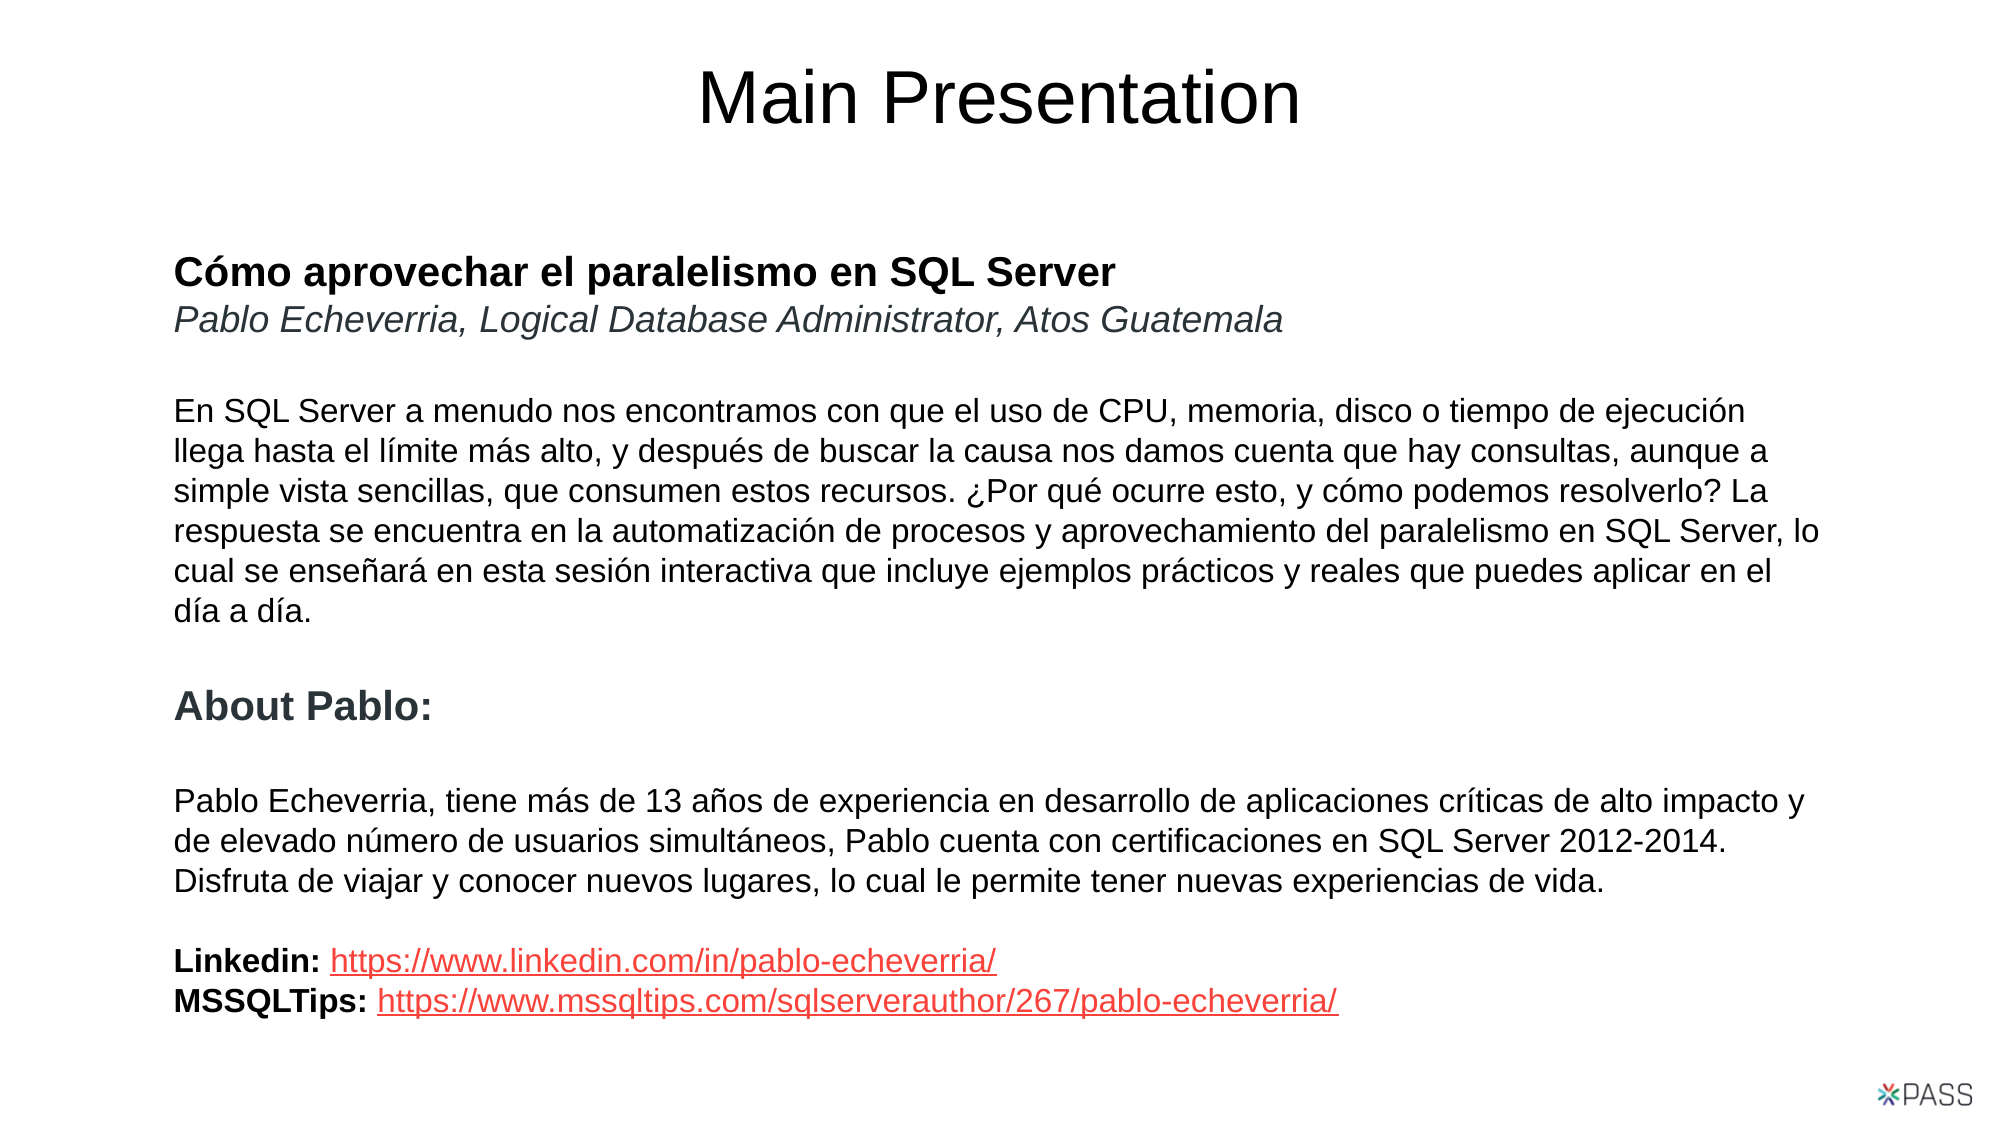

# Main Presentation
Cómo aprovechar el paralelismo en SQL Server
Pablo Echeverria, Logical Database Administrator, Atos Guatemala

En SQL Server a menudo nos encontramos con que el uso de CPU, memoria, disco o tiempo de ejecución llega hasta el límite más alto, y después de buscar la causa nos damos cuenta que hay consultas, aunque a simple vista sencillas, que consumen estos recursos. ¿Por qué ocurre esto, y cómo podemos resolverlo? La respuesta se encuentra en la automatización de procesos y aprovechamiento del paralelismo en SQL Server, lo cual se enseñará en esta sesión interactiva que incluye ejemplos prácticos y reales que puedes aplicar en el día a día.

About Pablo:

Pablo Echeverria, tiene más de 13 años de experiencia en desarrollo de aplicaciones críticas de alto impacto y de elevado número de usuarios simultáneos, Pablo cuenta con certificaciones en SQL Server 2012-2014. Disfruta de viajar y conocer nuevos lugares, lo cual le permite tener nuevas experiencias de vida.

Linkedin: https://www.linkedin.com/in/pablo-echeverria/
MSSQLTips: https://www.mssqltips.com/sqlserverauthor/267/pablo-echeverria/